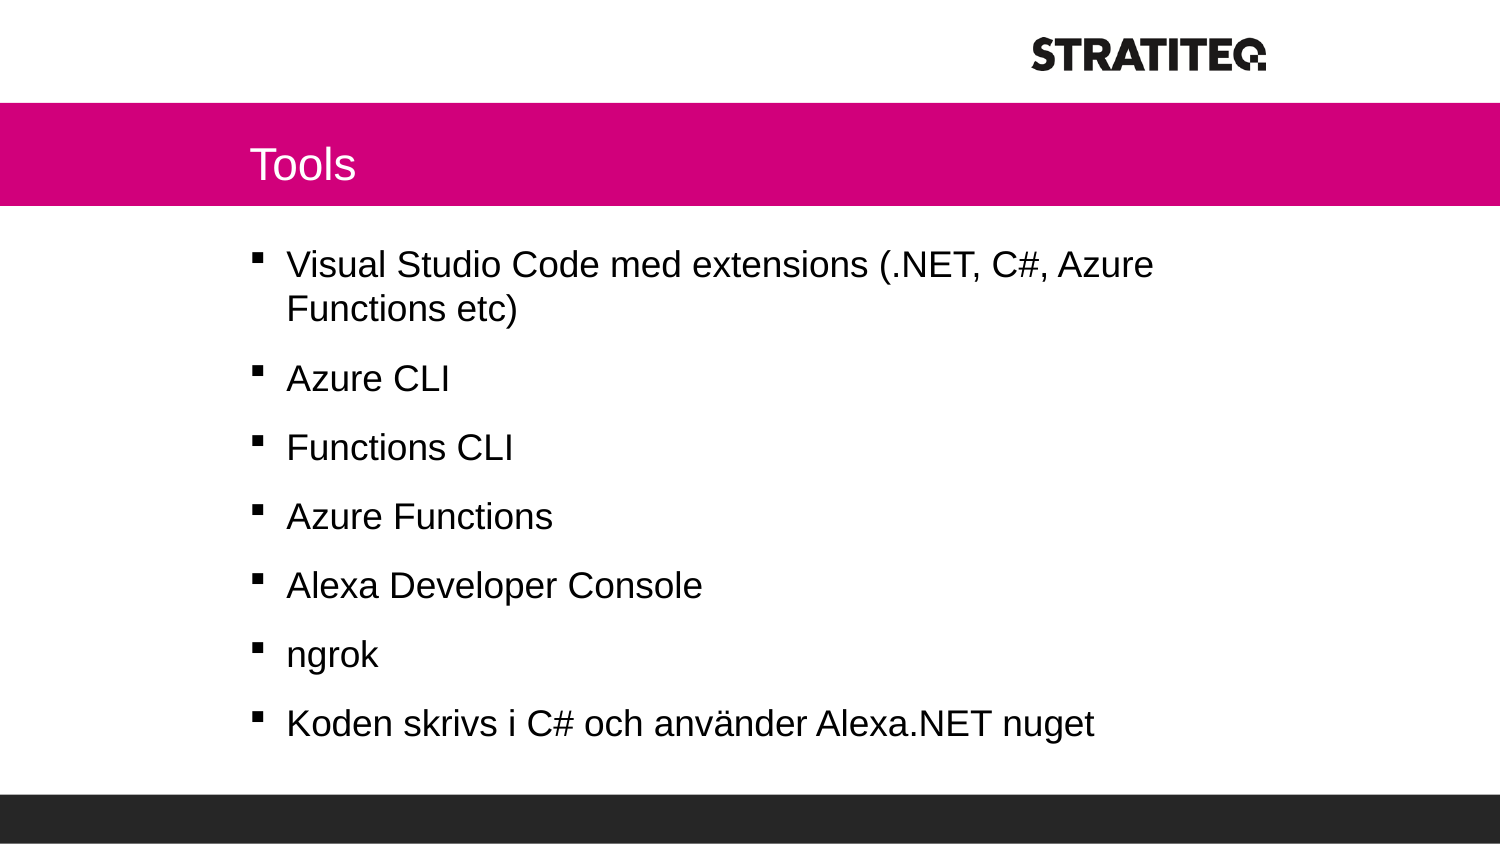

# Tools
Visual Studio Code med extensions (.NET, C#, Azure Functions etc)
Azure CLI
Functions CLI
Azure Functions
Alexa Developer Console
ngrok
Koden skrivs i C# och använder Alexa.NET nuget